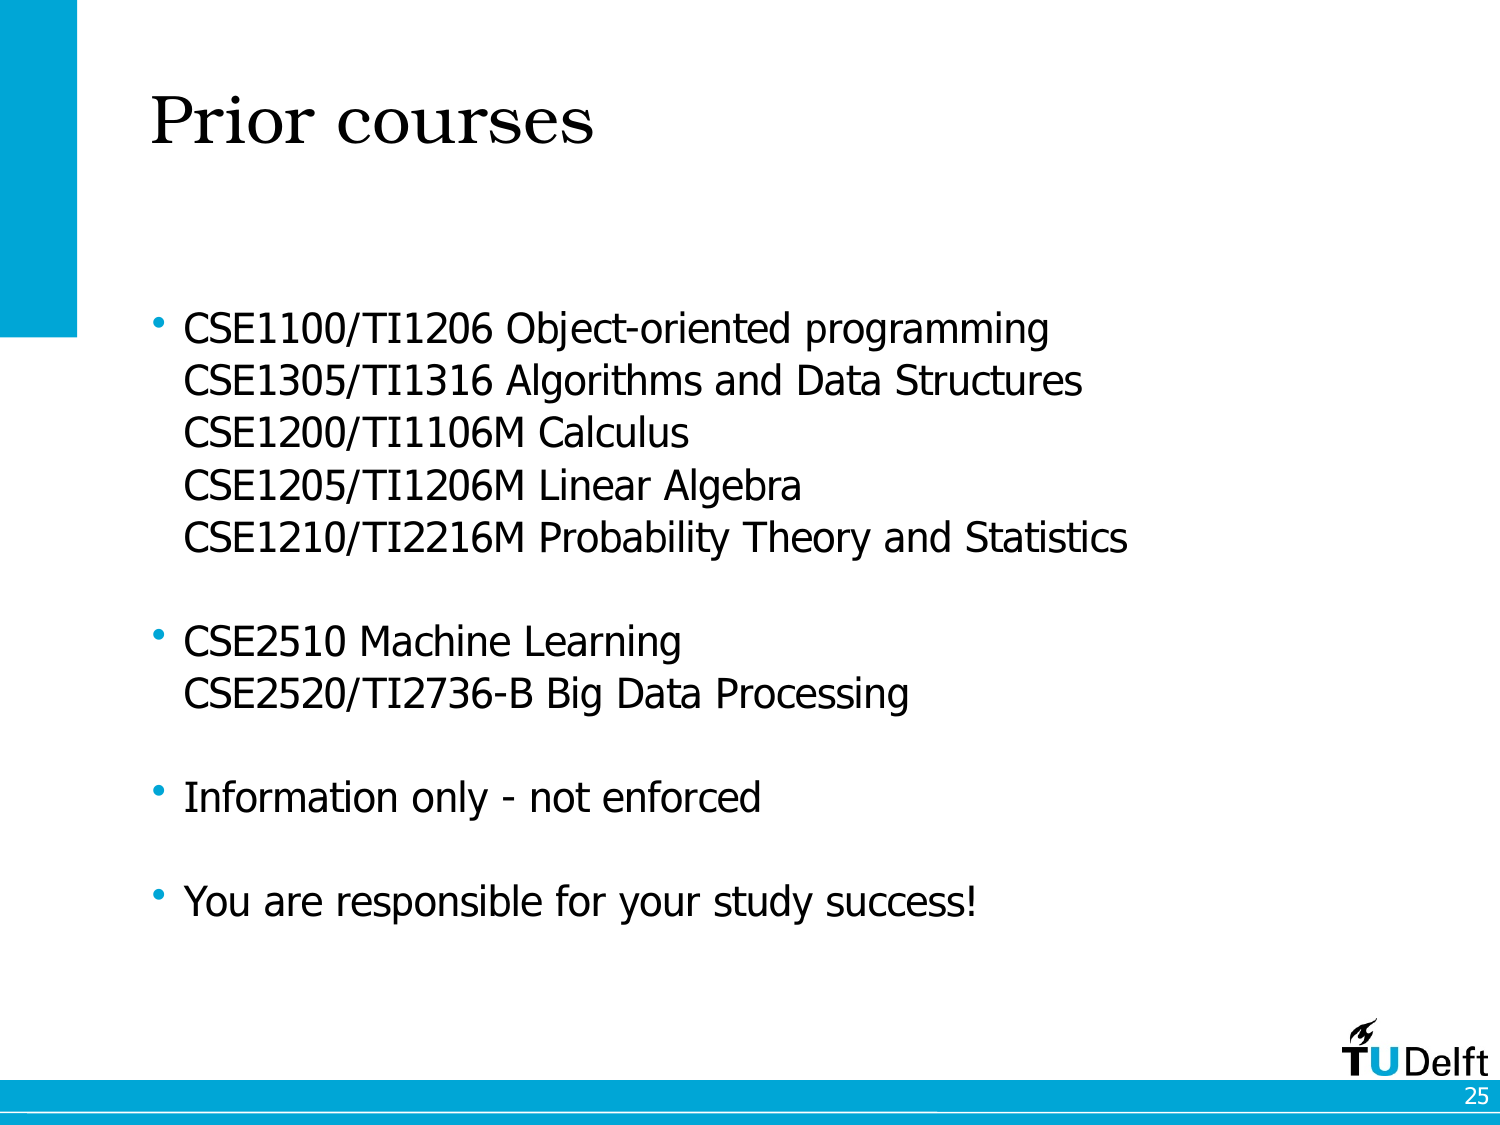

# Prior courses
CSE1100/TI1206 Object-oriented programming
CSE1305/TI1316 Algorithms and Data Structures
CSE1200/TI1106M Calculus
CSE1205/TI1206M Linear Algebra
CSE1210/TI2216M Probability Theory and Statistics

CSE2510 Machine Learning
CSE2520/TI2736-B Big Data Processing

Information only - not enforced

You are responsible for your study success!